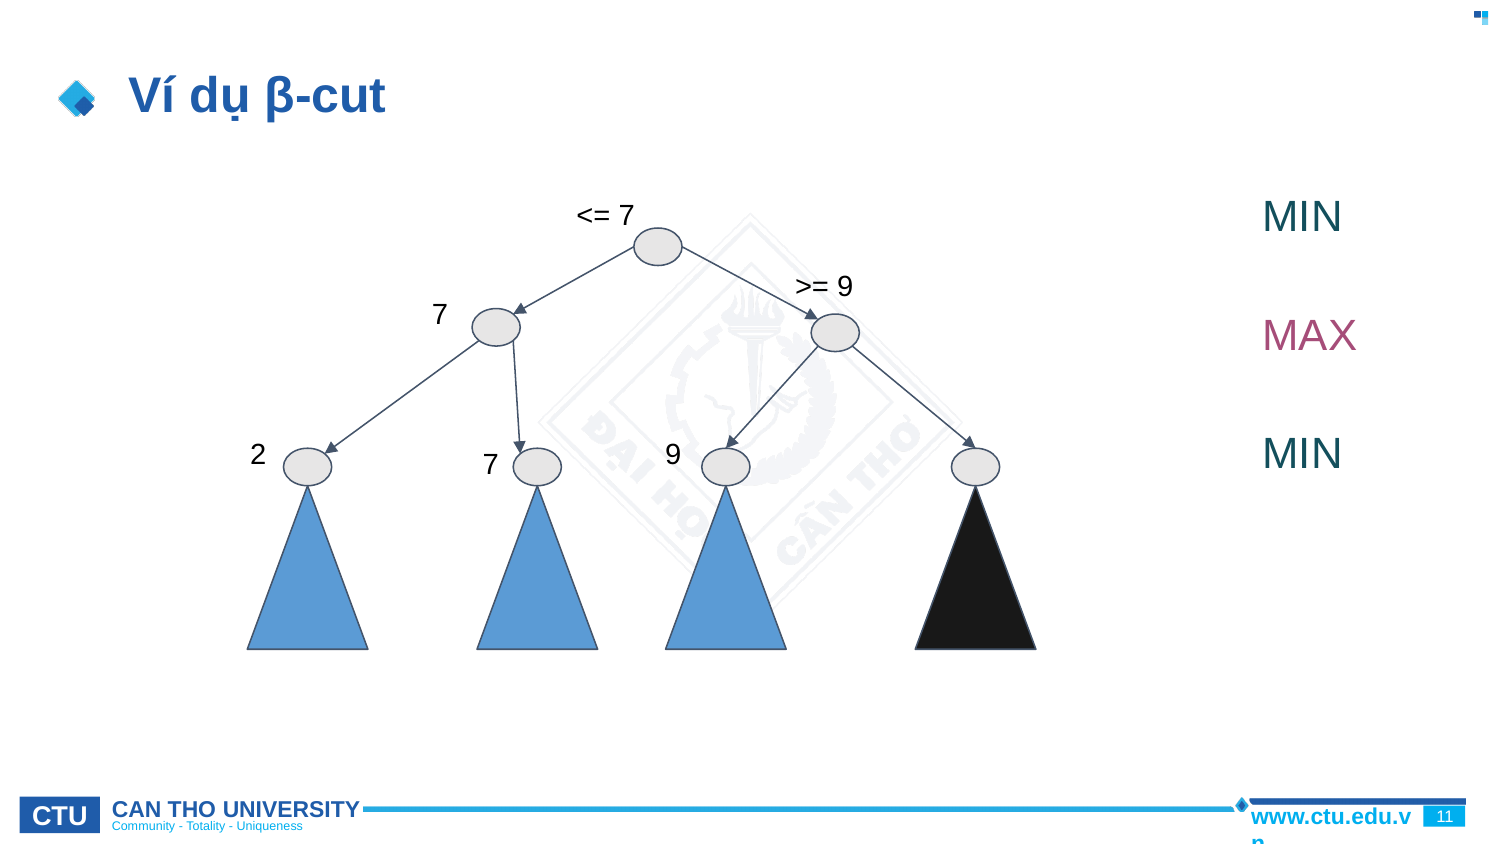

# Ví dụ β-cut
MIN
<= 7

>= 9
7
MAX

MIN
2
9
7